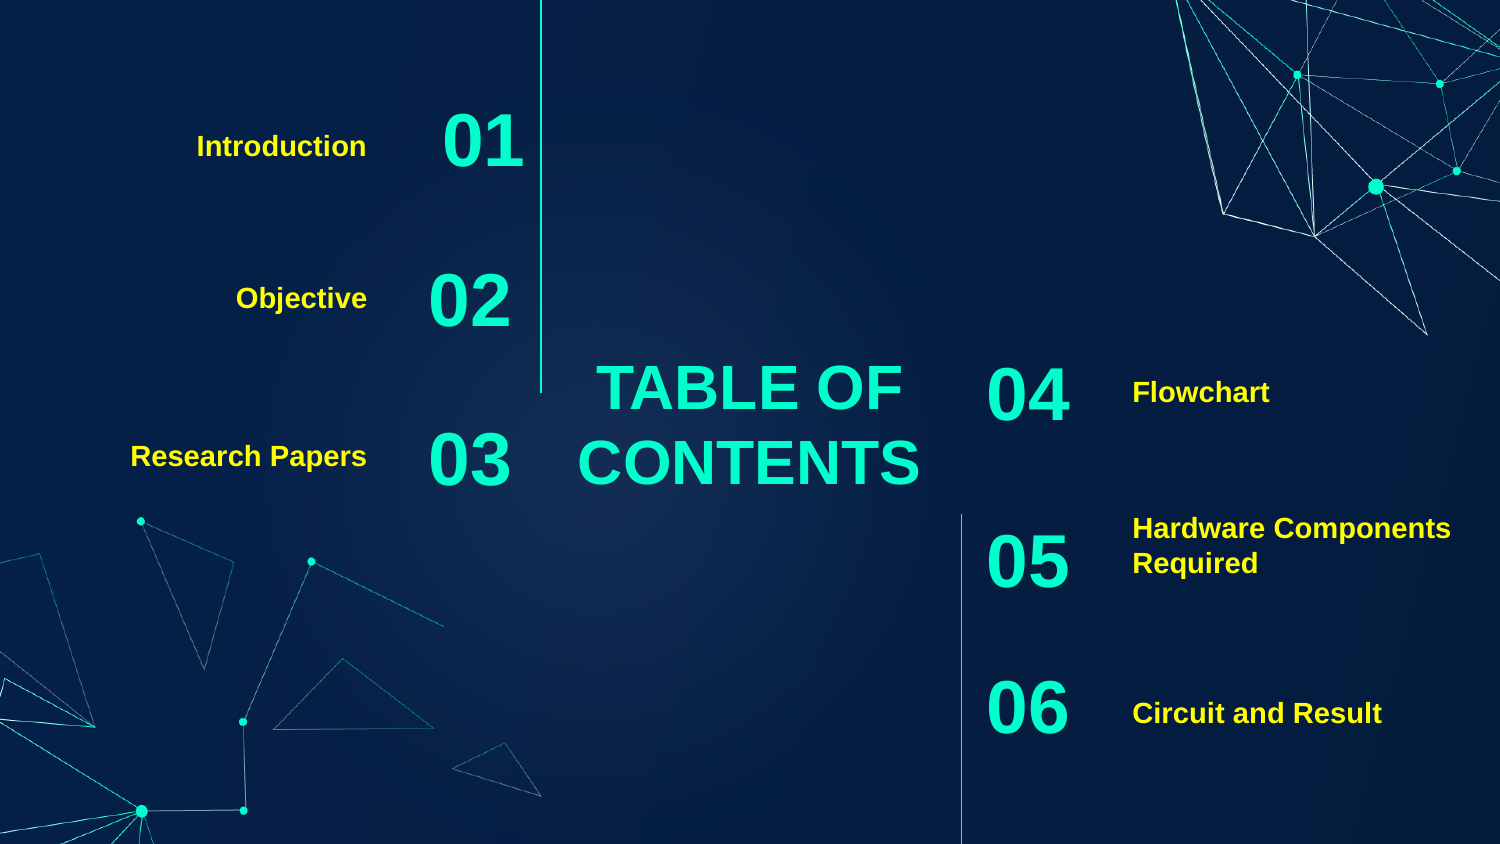

Introduction
01
Objective
02
Flowchart
04
# TABLE OF CONTENTS
Research Papers
03
Hardware Components Required
05
Circuit and Result
06